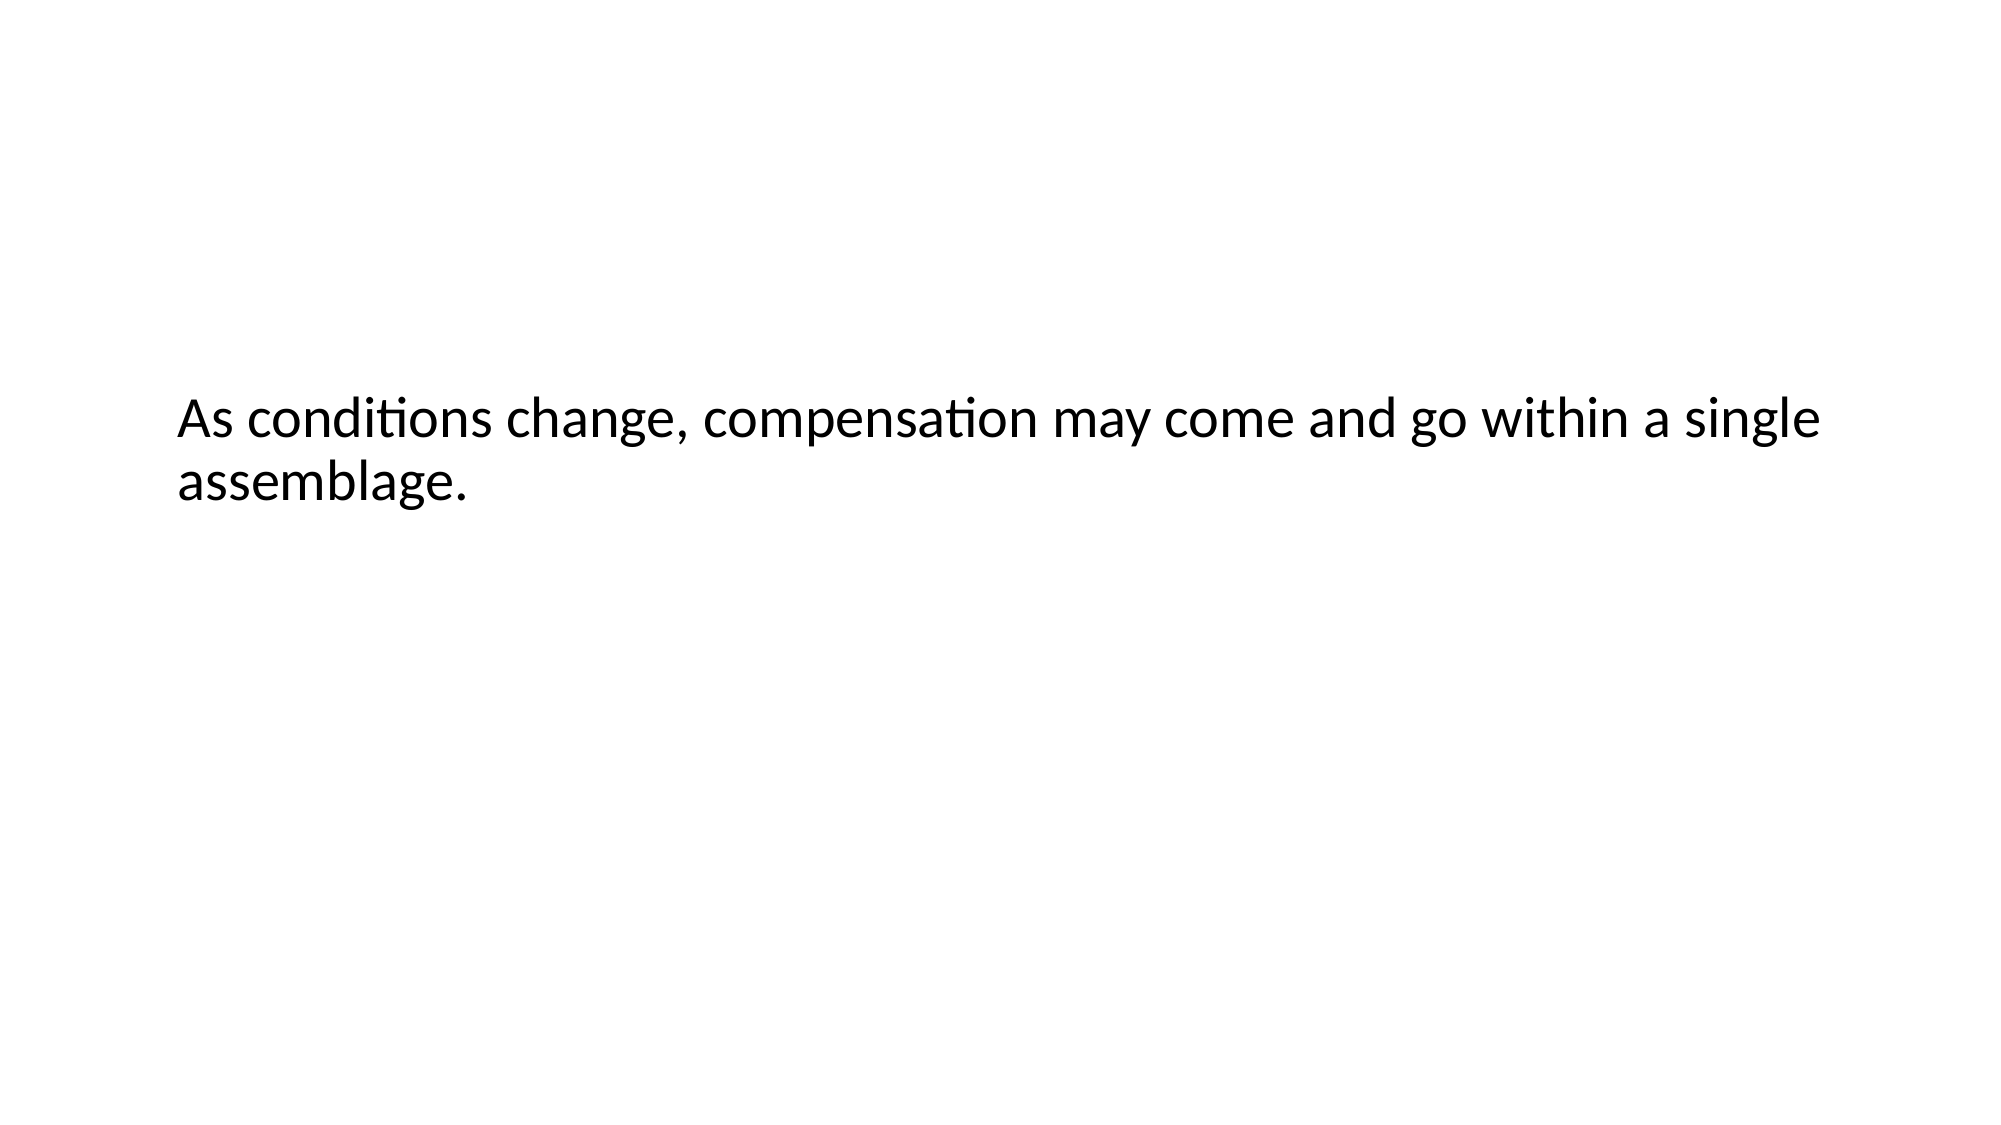

As conditions change, compensation may come and go within a single assemblage.